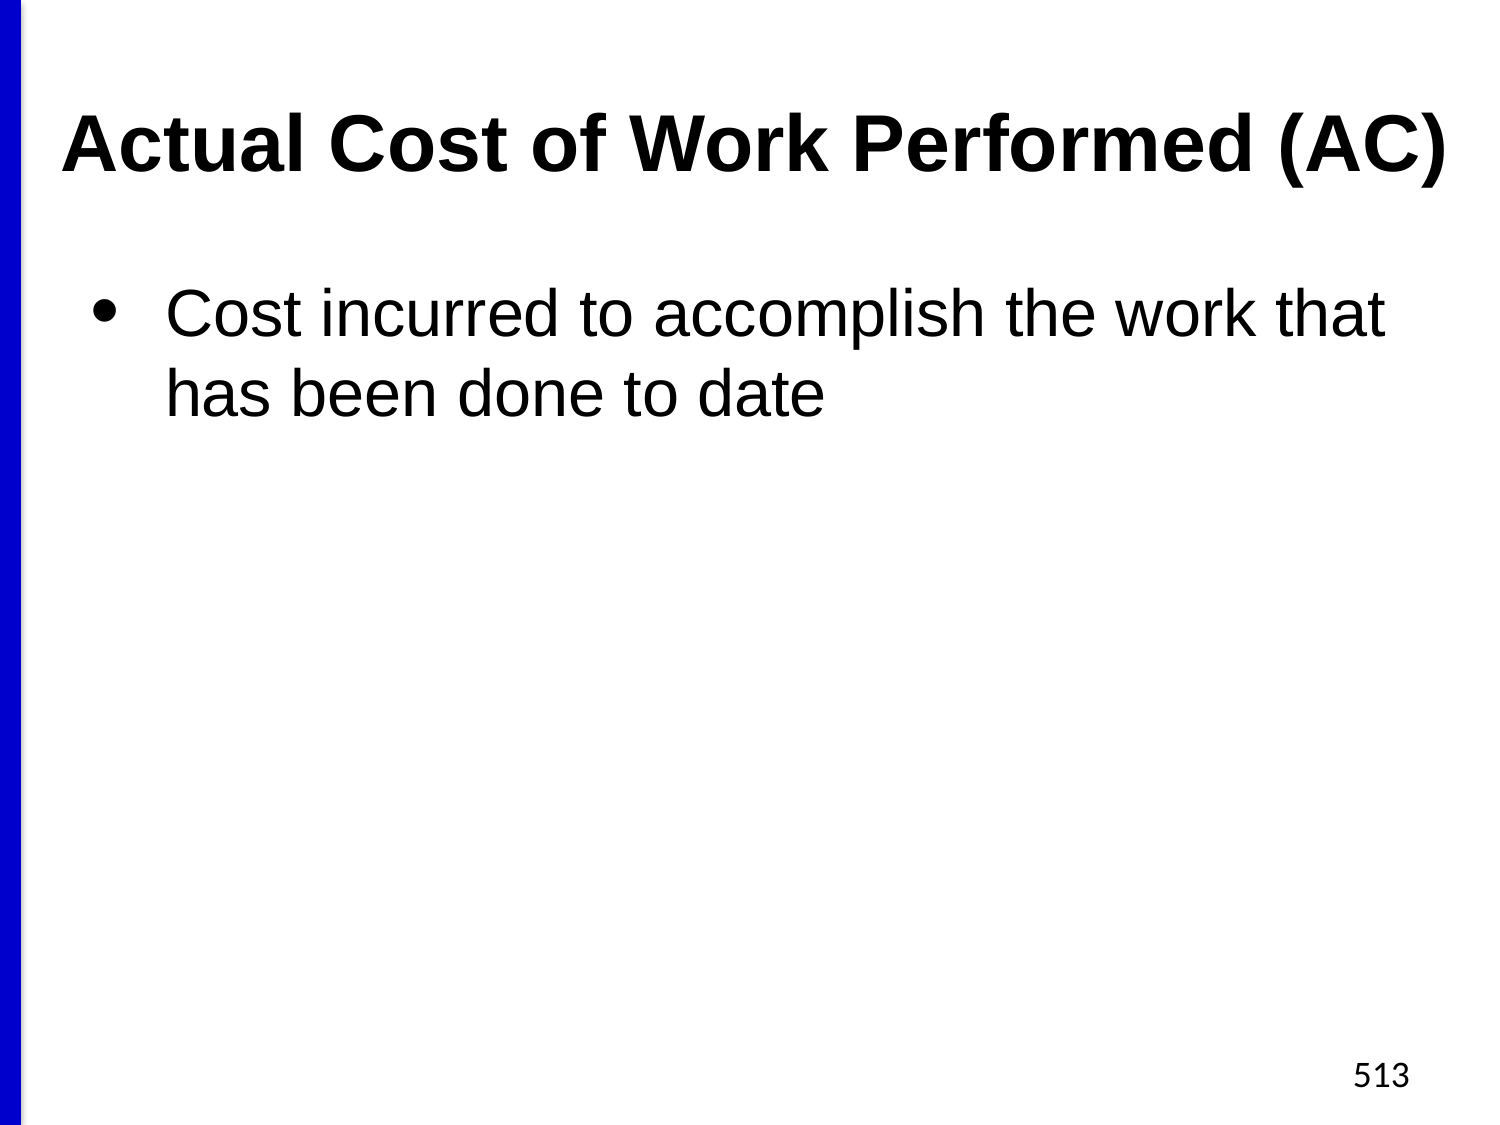

# Actual Cost of Work Performed (AC)

Cost incurred to accomplish the work that has been done to date
513